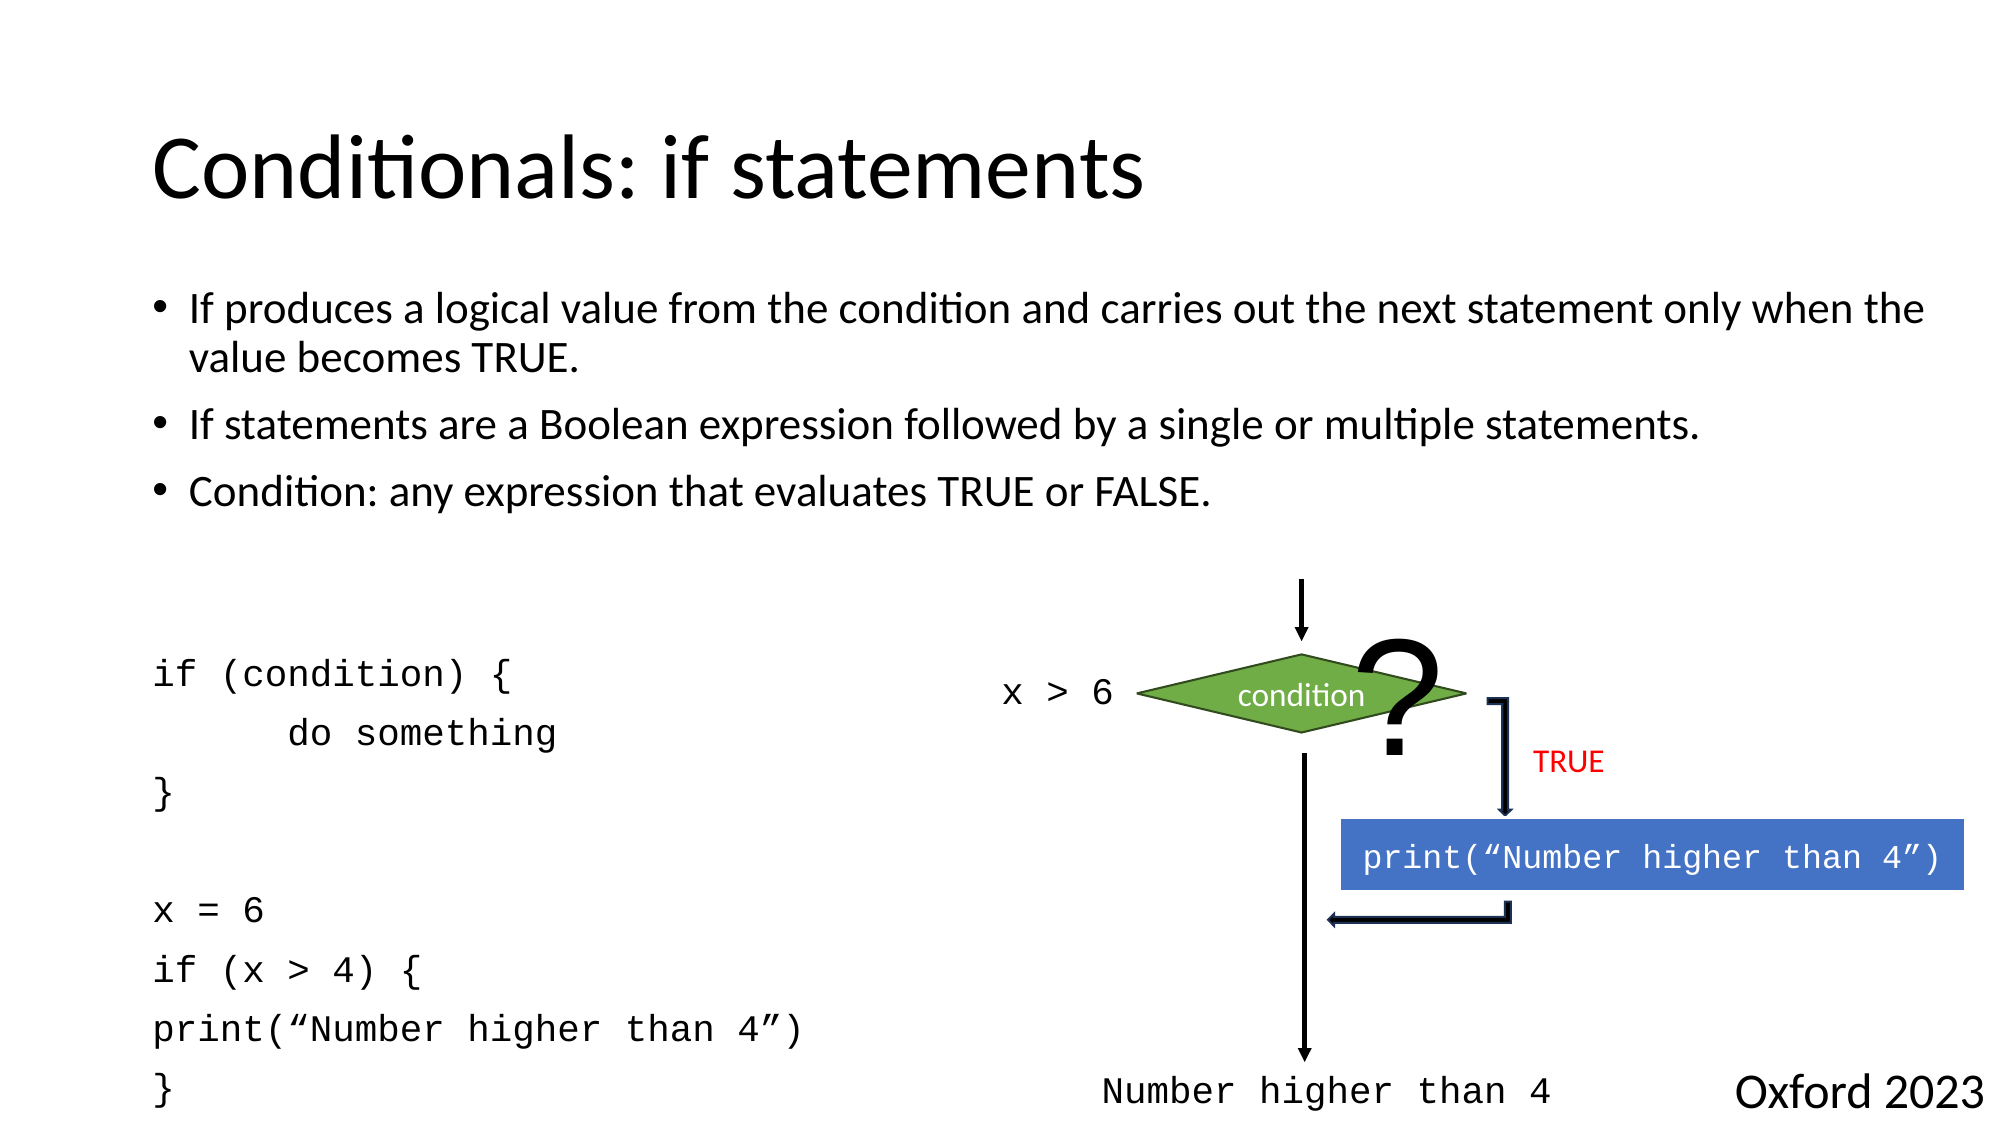

# Conditionals: if statements
If produces a logical value from the condition and carries out the next statement only when the value becomes TRUE.
If statements are a Boolean expression followed by a single or multiple statements.
Condition: any expression that evaluates TRUE or FALSE.

if (condition) {
	do something
}

x = 6
if (x > 4) {
print(“Number higher than 4”)
}

?
condition
x > 6

TRUE
print(“Number higher than 4”)

statement
Oxford 2023
Number higher than 4